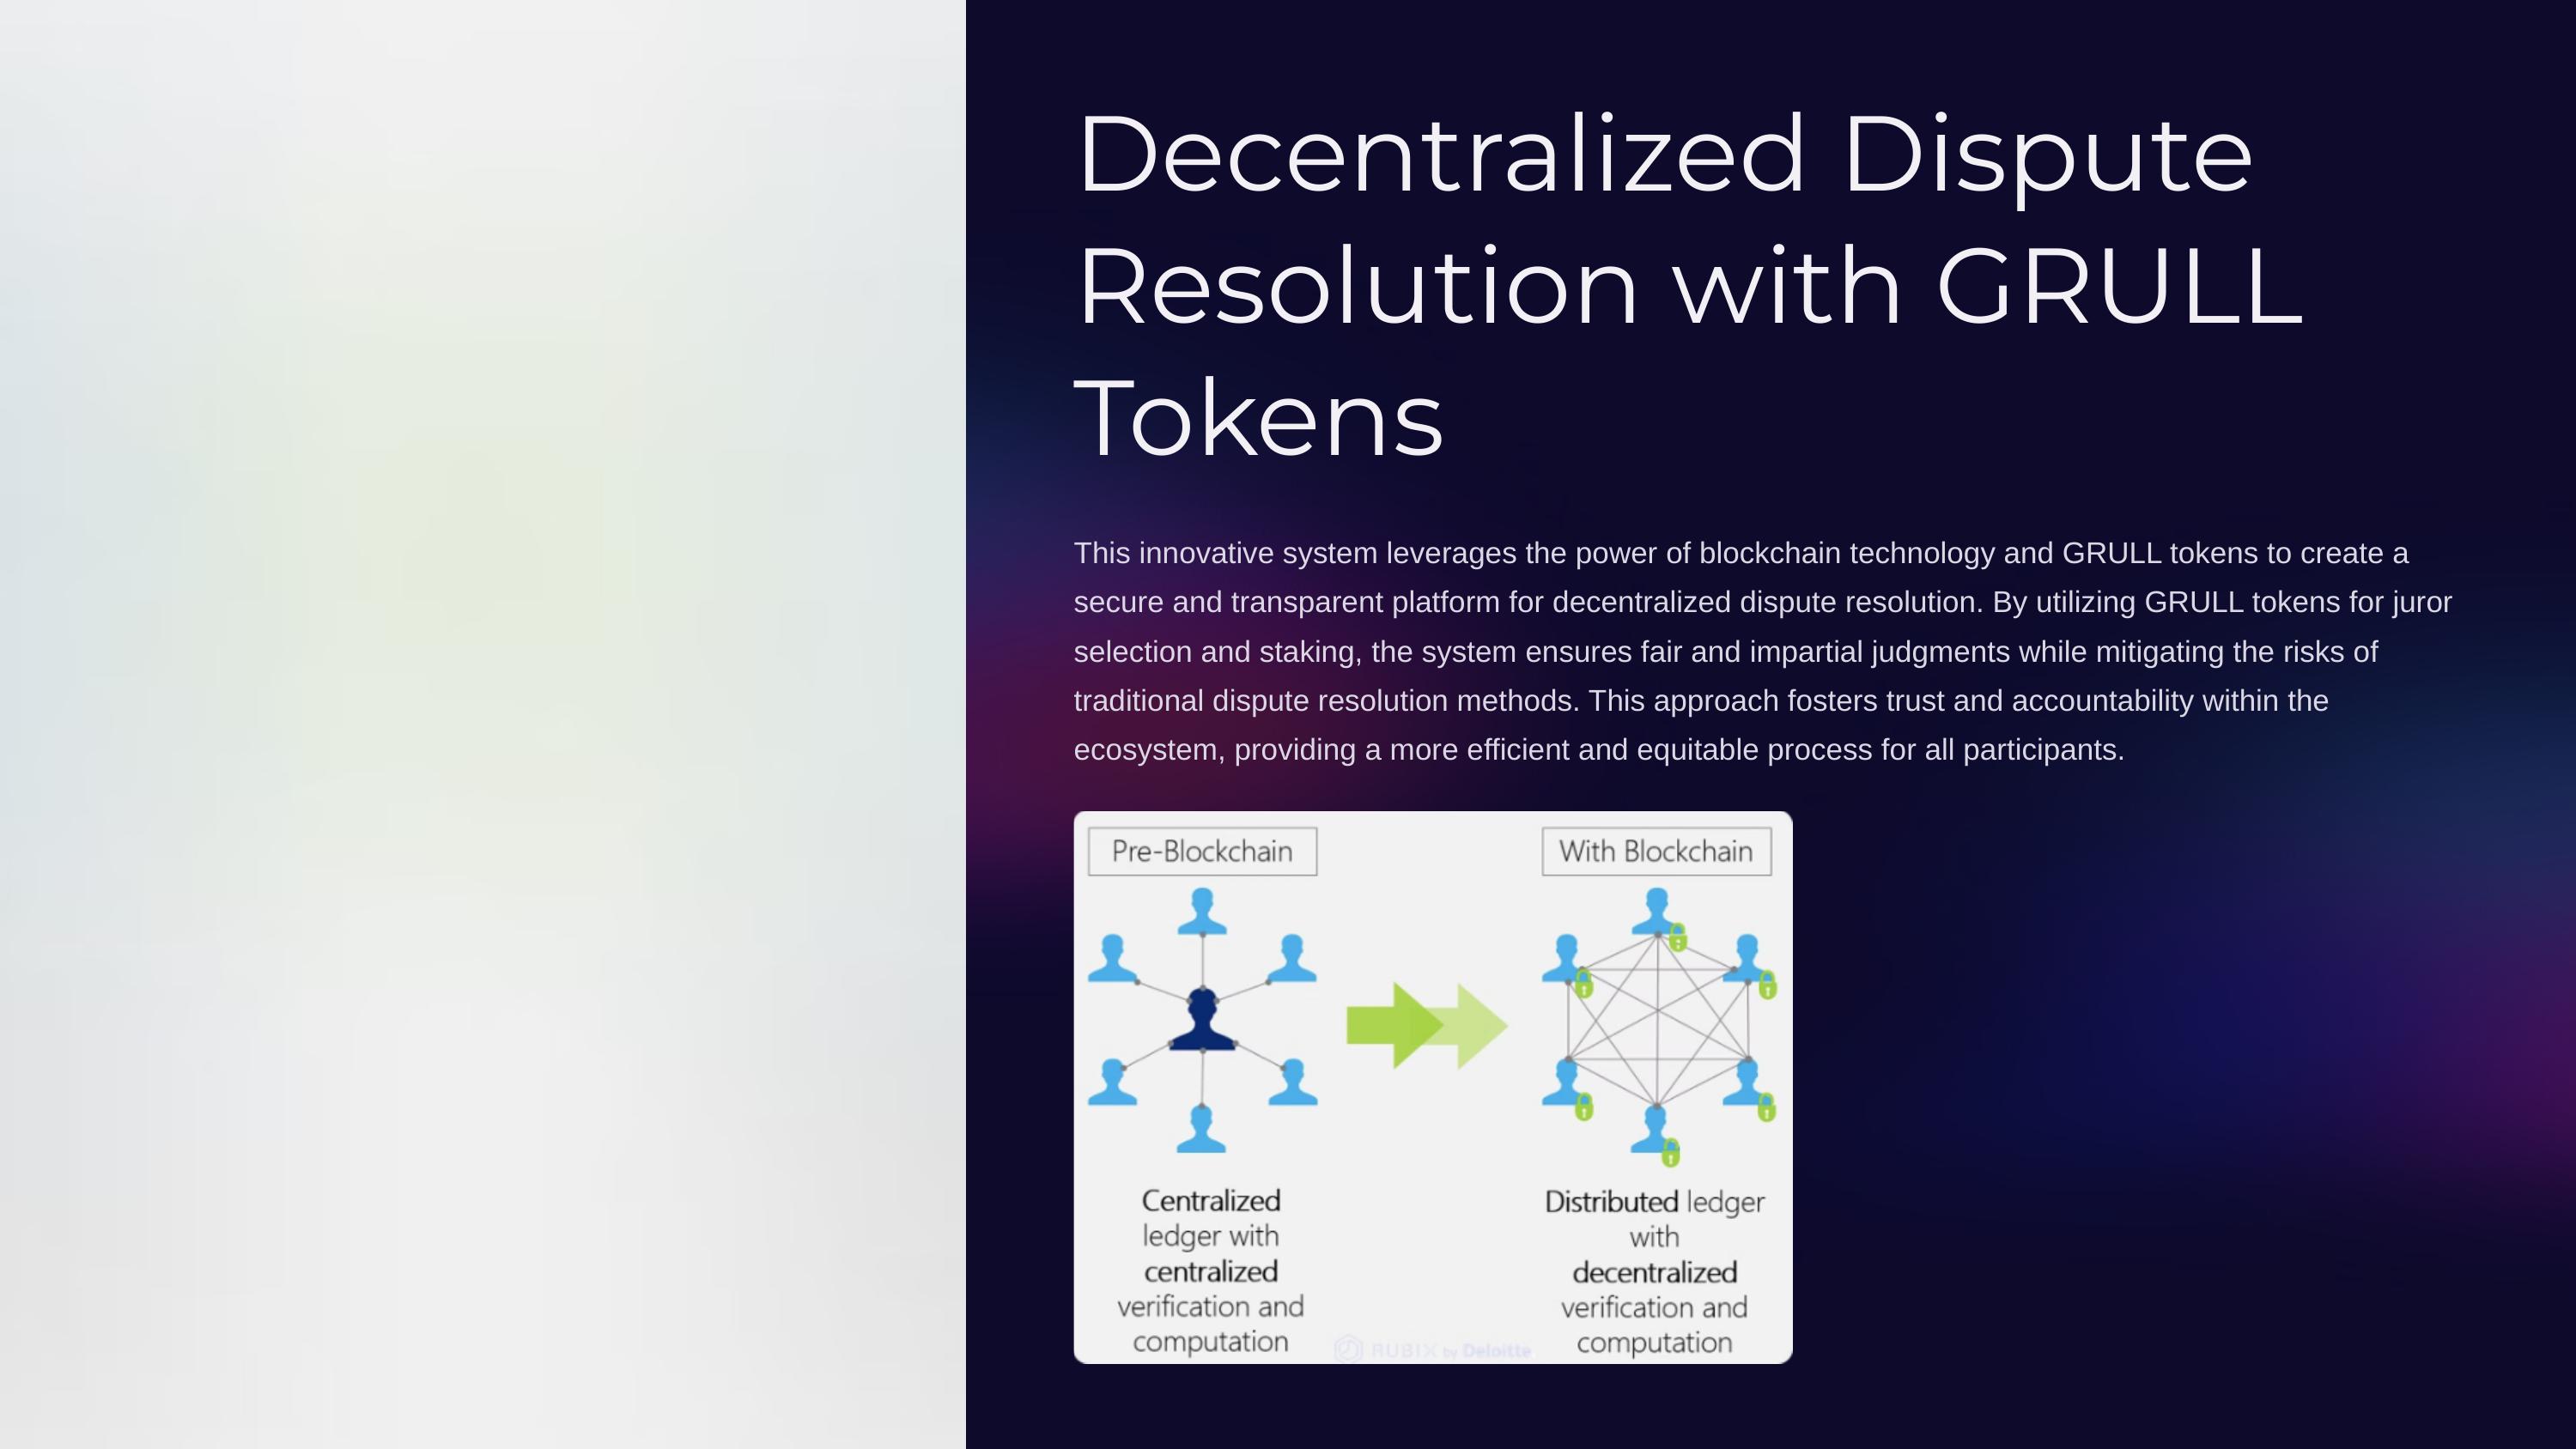

Decentralized Dispute Resolution with GRULL Tokens
This innovative system leverages the power of blockchain technology and GRULL tokens to create a secure and transparent platform for decentralized dispute resolution. By utilizing GRULL tokens for juror selection and staking, the system ensures fair and impartial judgments while mitigating the risks of traditional dispute resolution methods. This approach fosters trust and accountability within the ecosystem, providing a more efficient and equitable process for all participants.